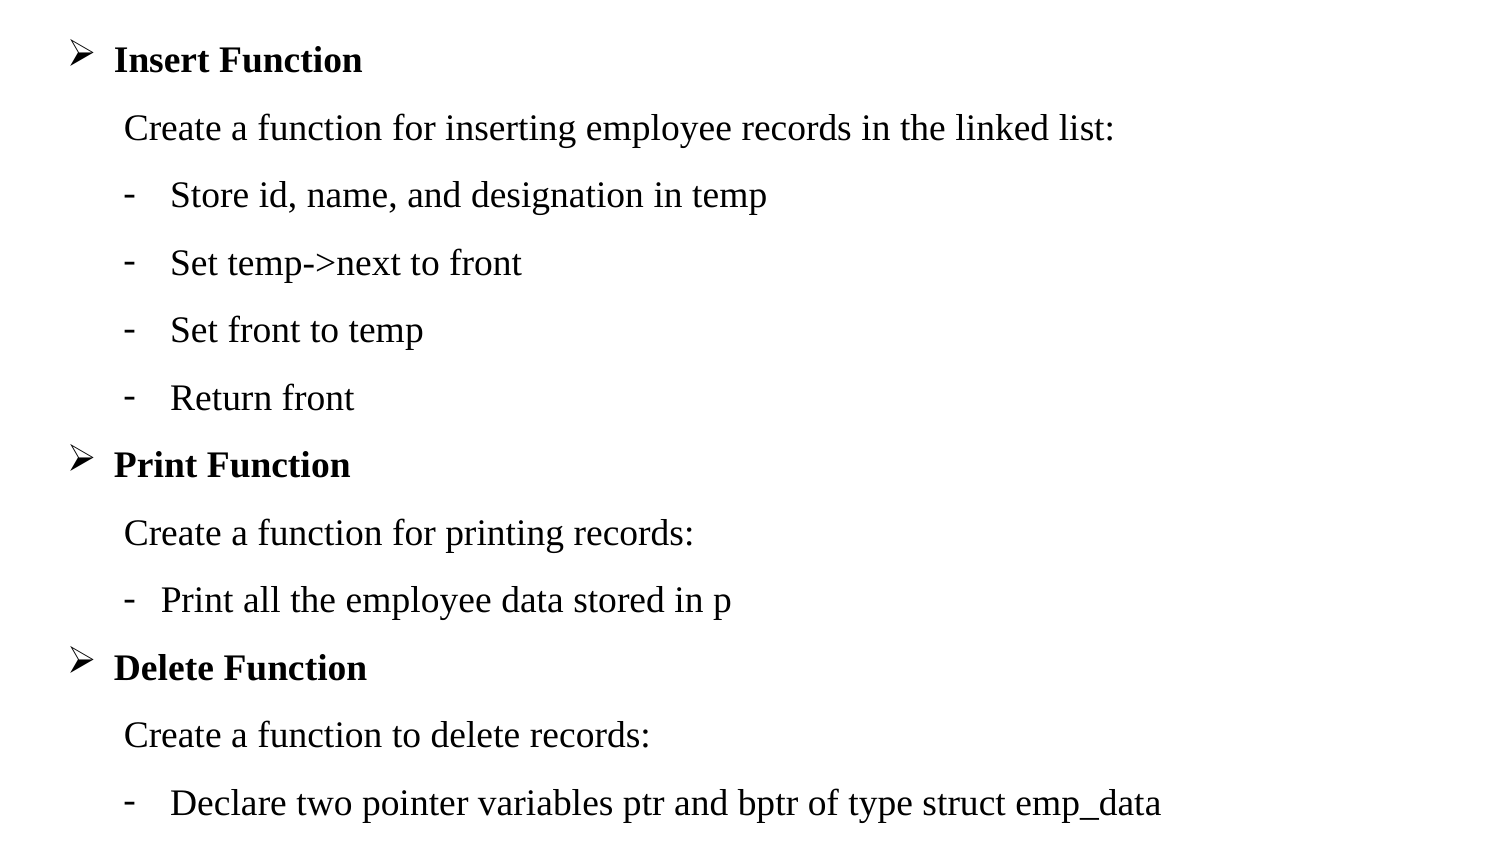

Insert Function
   Create a function for inserting employee records in the linked list:
Store id, name, and designation in temp
Set temp->next to front
Set front to temp
Return front
Print Function
   Create a function for printing records:
Print all the employee data stored in p
Delete Function
   Create a function to delete records:
Declare two pointer variables ptr and bptr of type struct emp_data